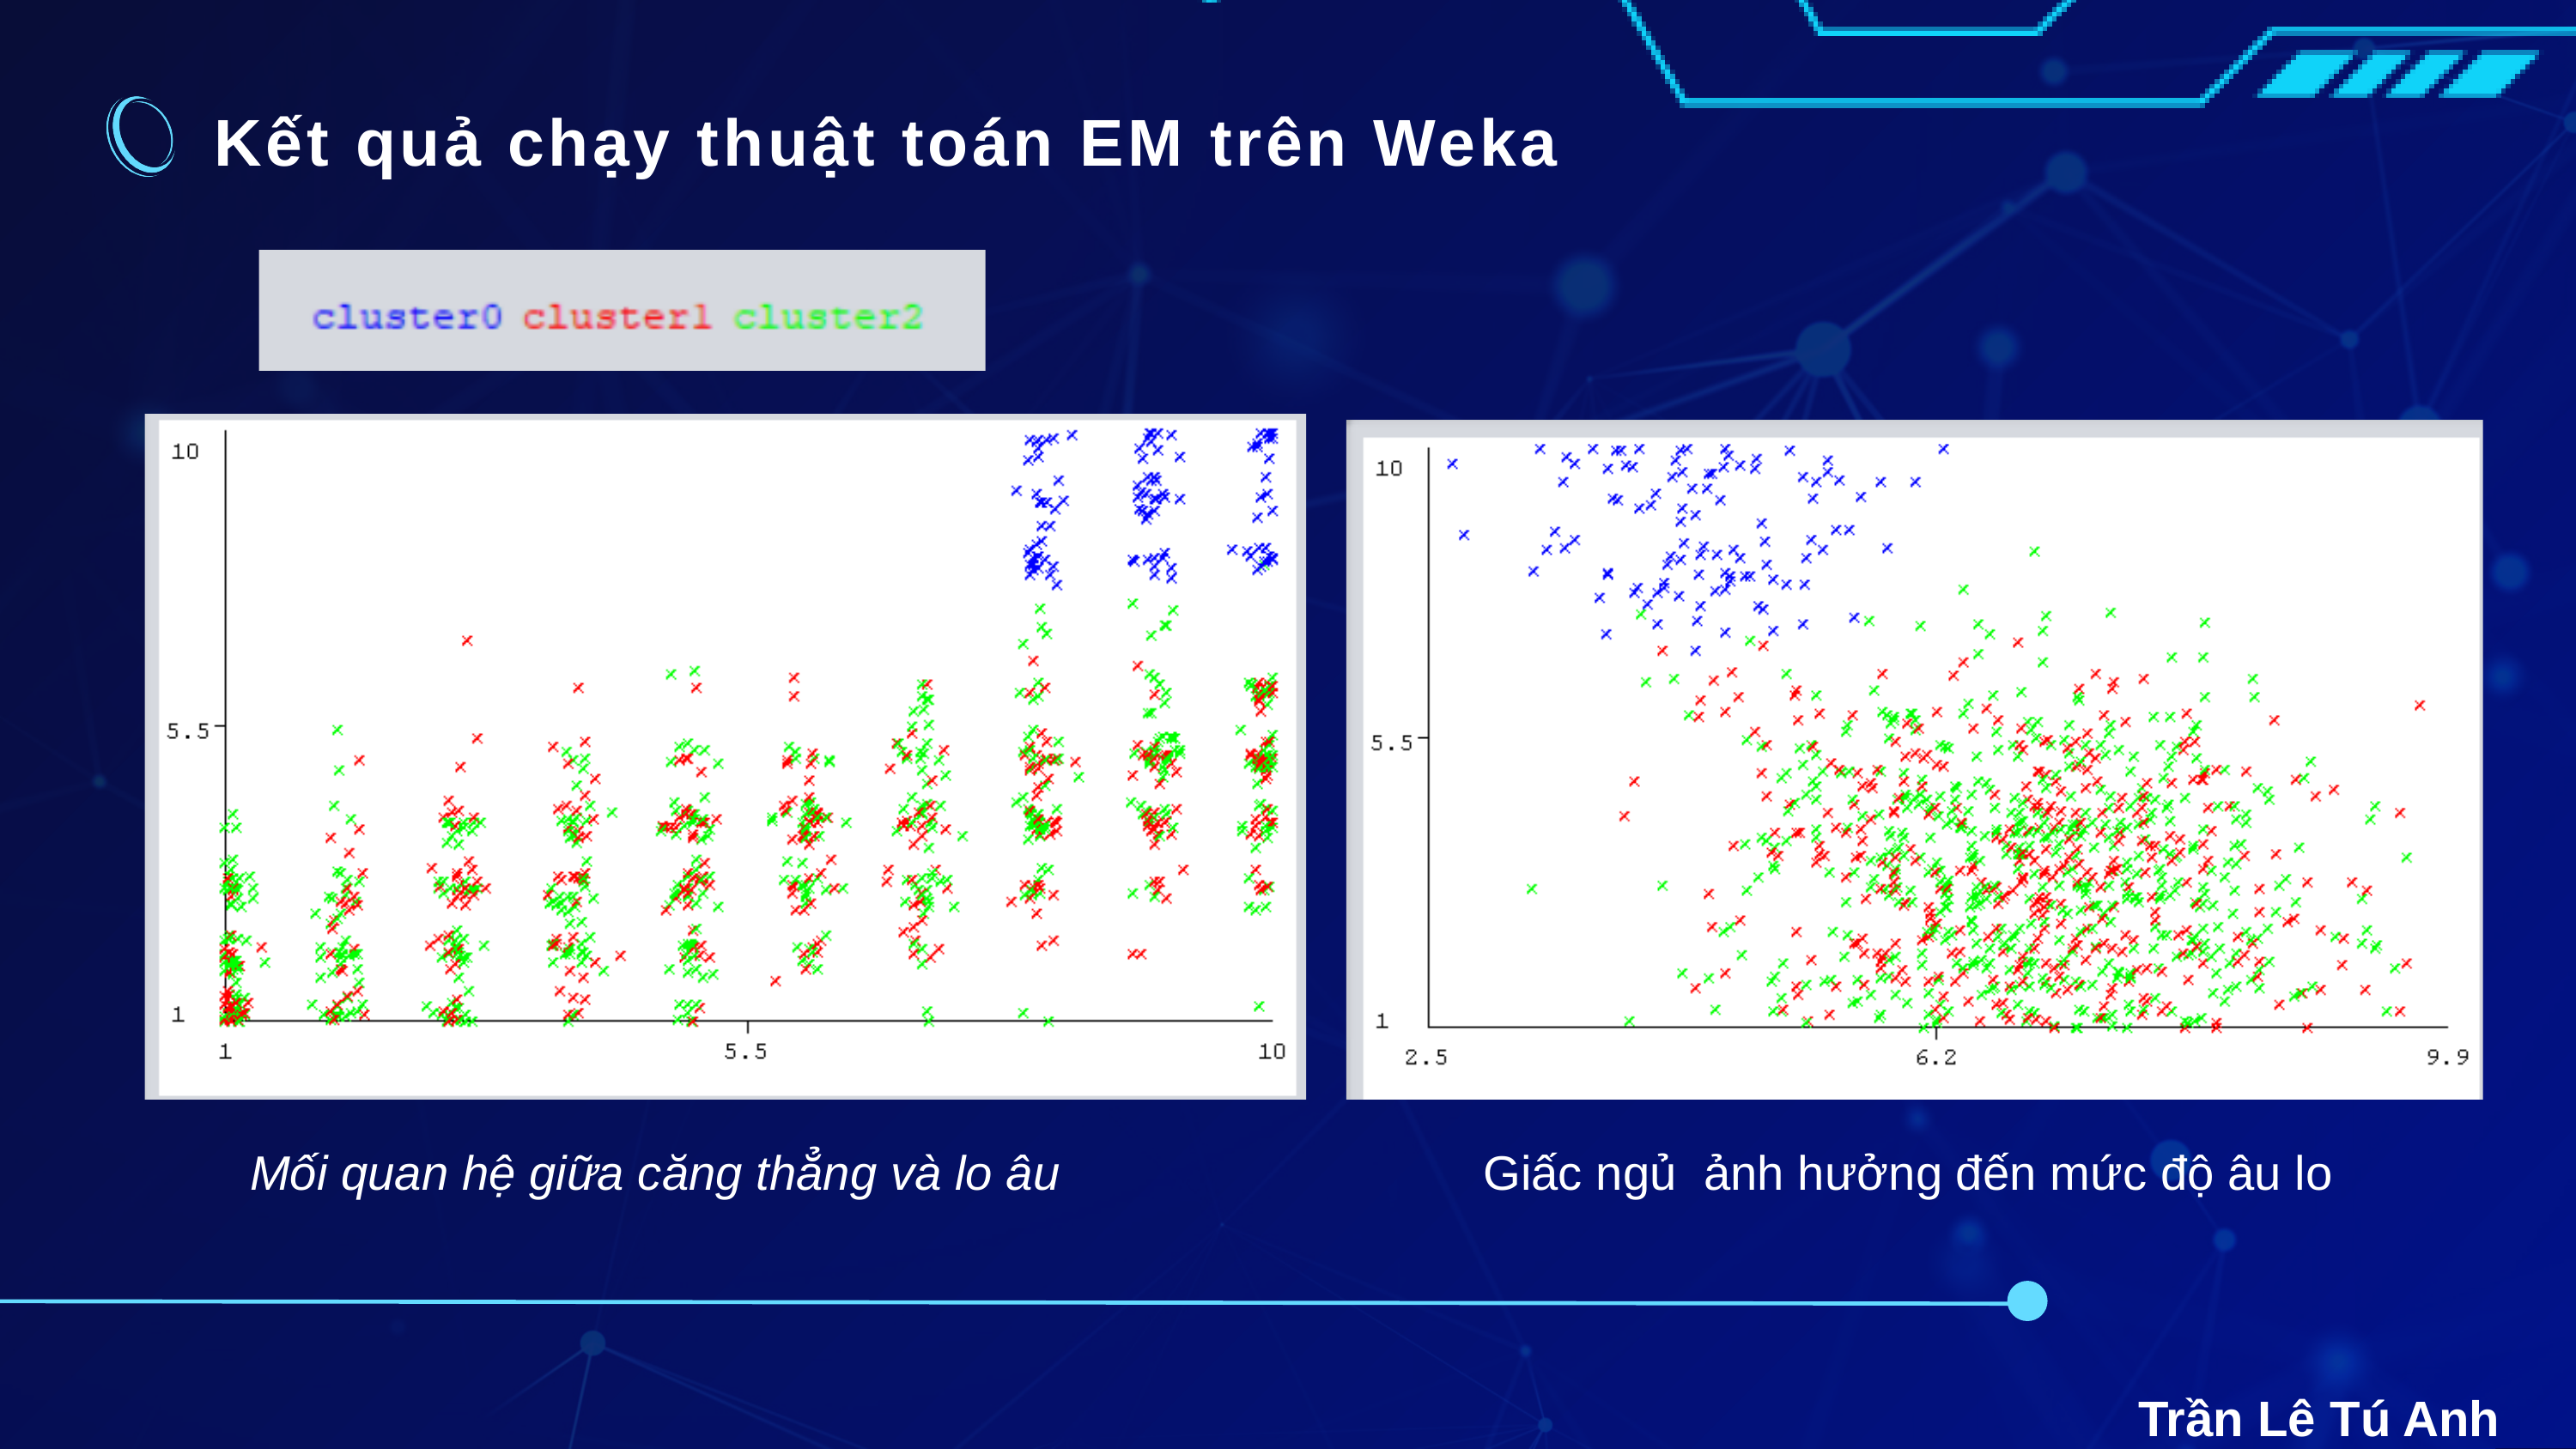

Kết quả chạy thuật toán EM trên Weka

Mối quan hệ giữa căng thẳng và lo âu
Giấc ngủ  ảnh hưởng đến mức độ âu lo

Trần Lê Tú Anh